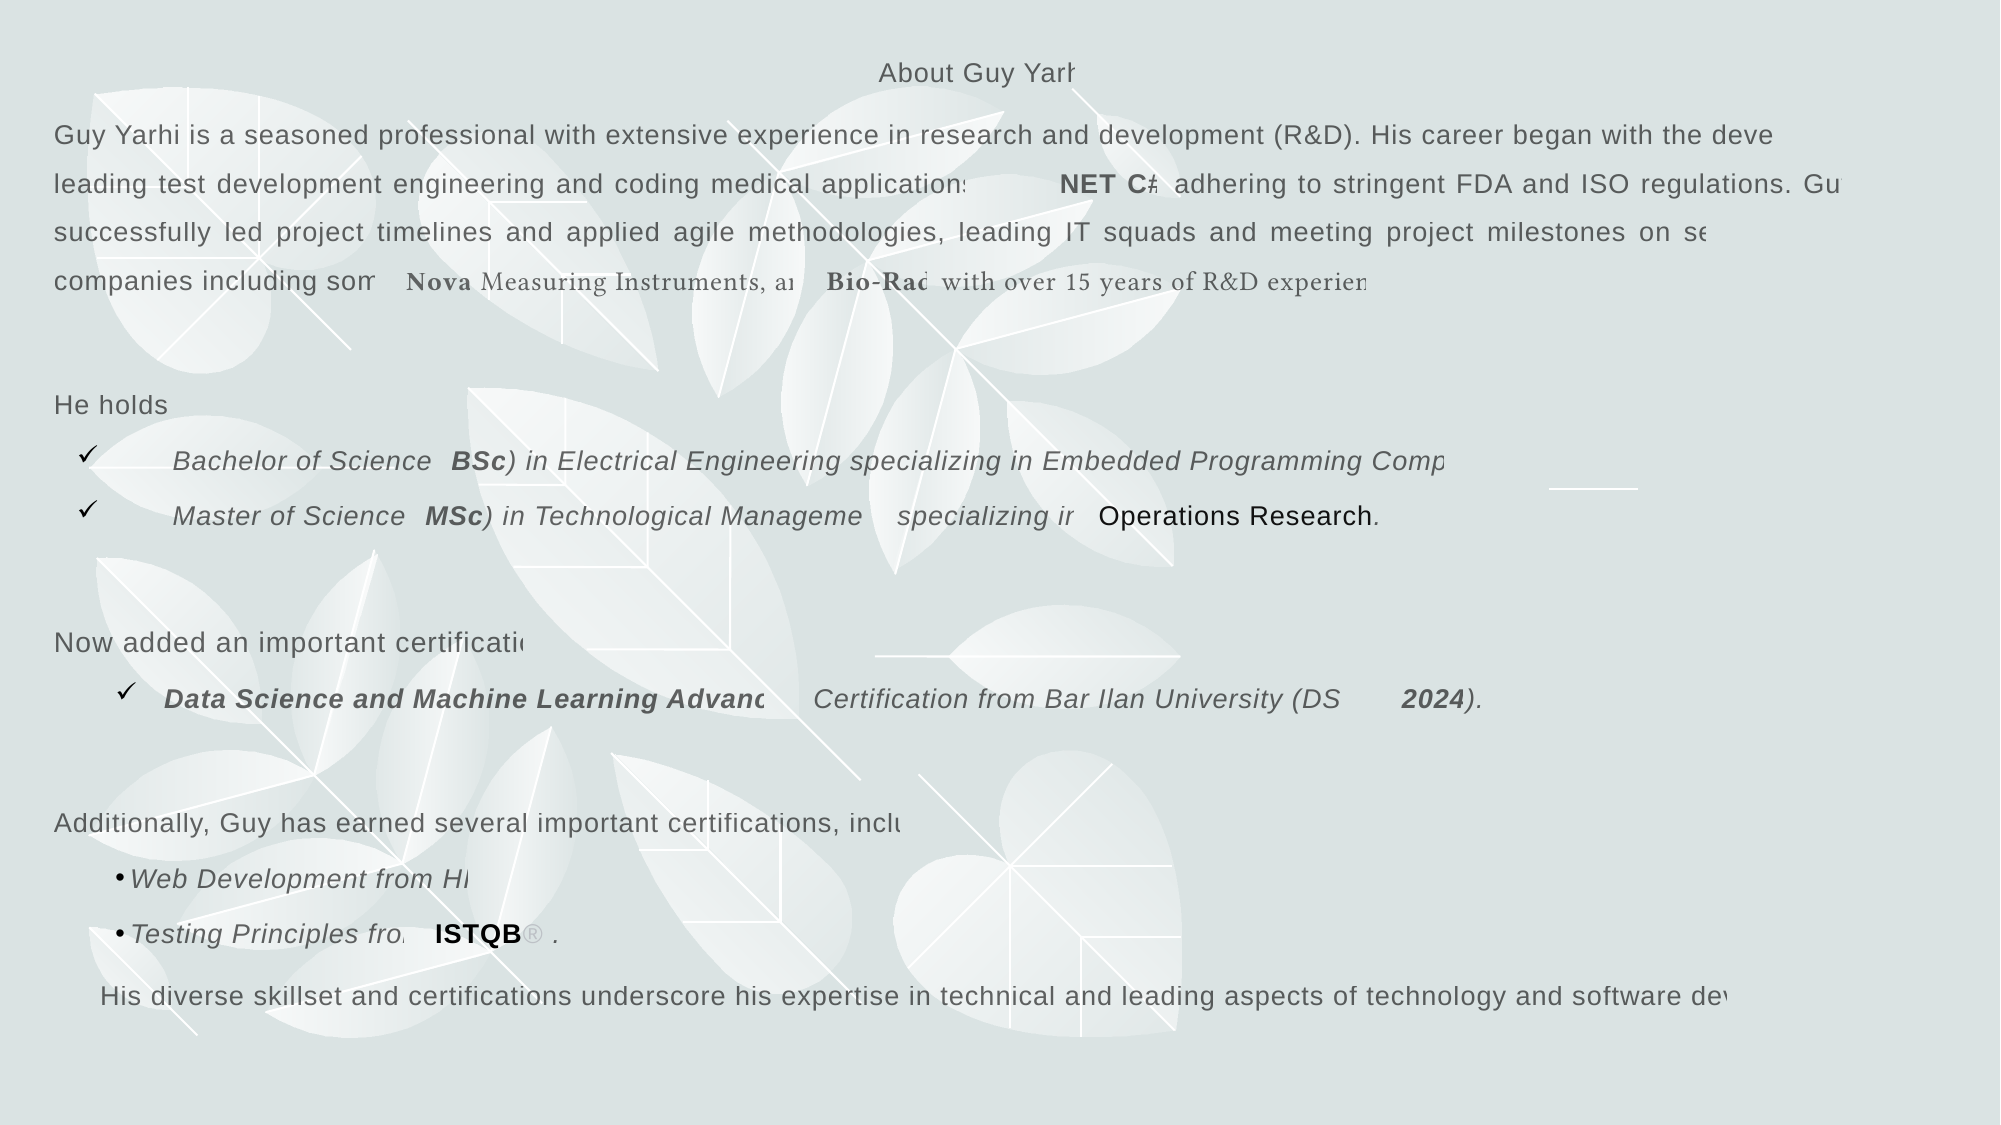

About Guy Yarhi
Guy Yarhi is a seasoned professional with extensive experience in research and development (R&D). His career began with the development of leading test development engineering and coding medical applications with .NET C# adhering to stringent FDA and ISO regulations. Guy has successfully led project timelines and applied agile methodologies, leading IT squads and meeting project milestones on several high-tech companies including some Nova Measuring Instruments, and Bio-Rad with over 15 years of R&D experience.

He holds:
 Bachelor of Science (BSc) in Electrical Engineering specializing in Embedded Programming Computers.
 Master of Science (MSc) in Technological Management specializing in  Operations Research.

Now added an important certification:
Data Science and Machine Learning Advanced Certification from Bar Ilan University (DS 17- 2024).

Additionally, Guy has earned several important certifications, including:
 Web Development from HIT.
 Testing Principles from ISTQB® .
His diverse skillset and certifications underscore his expertise in technical and leading aspects of technology and software development.